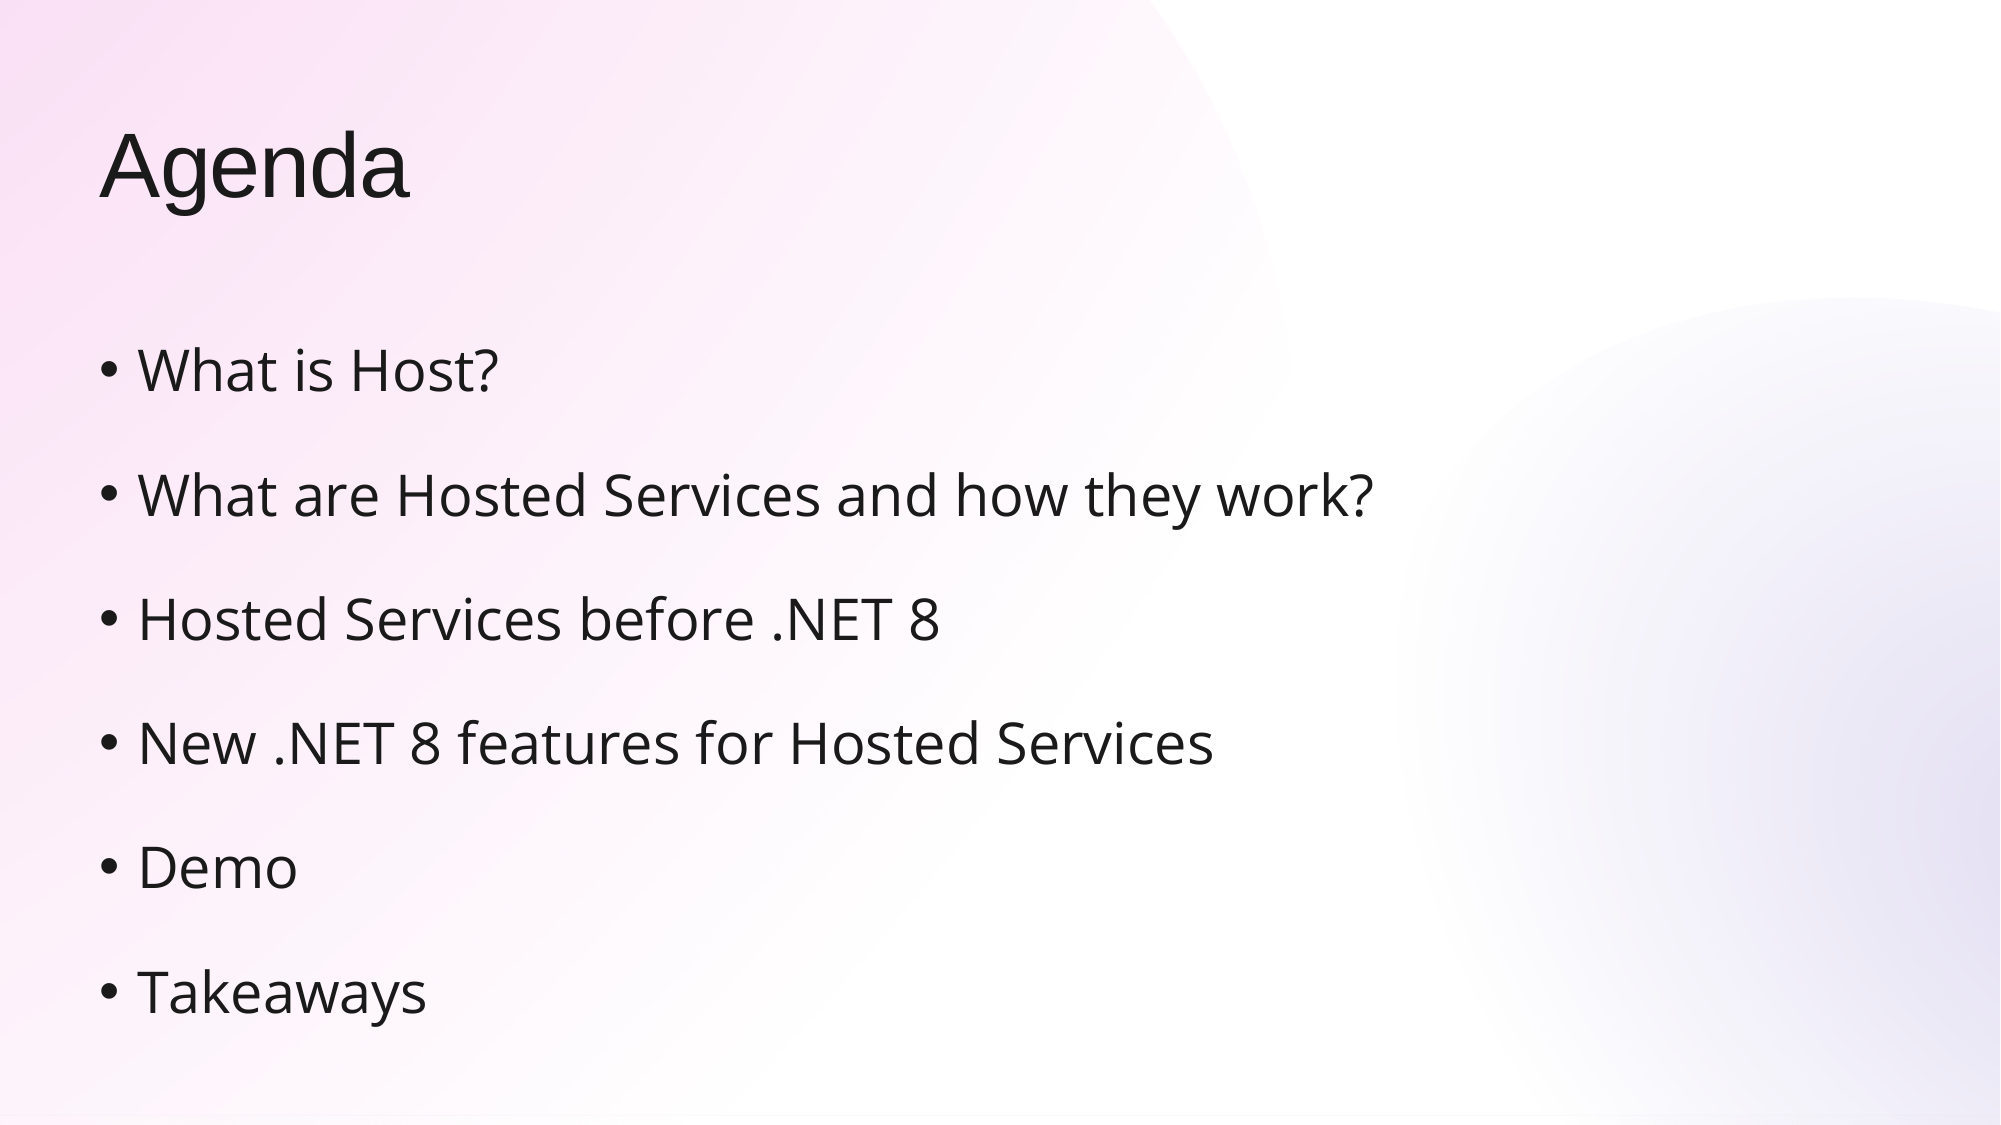

# Agenda
What is Host?
What are Hosted Services and how they work?
Hosted Services before .NET 8
New .NET 8 features for Hosted Services
Demo
Takeaways